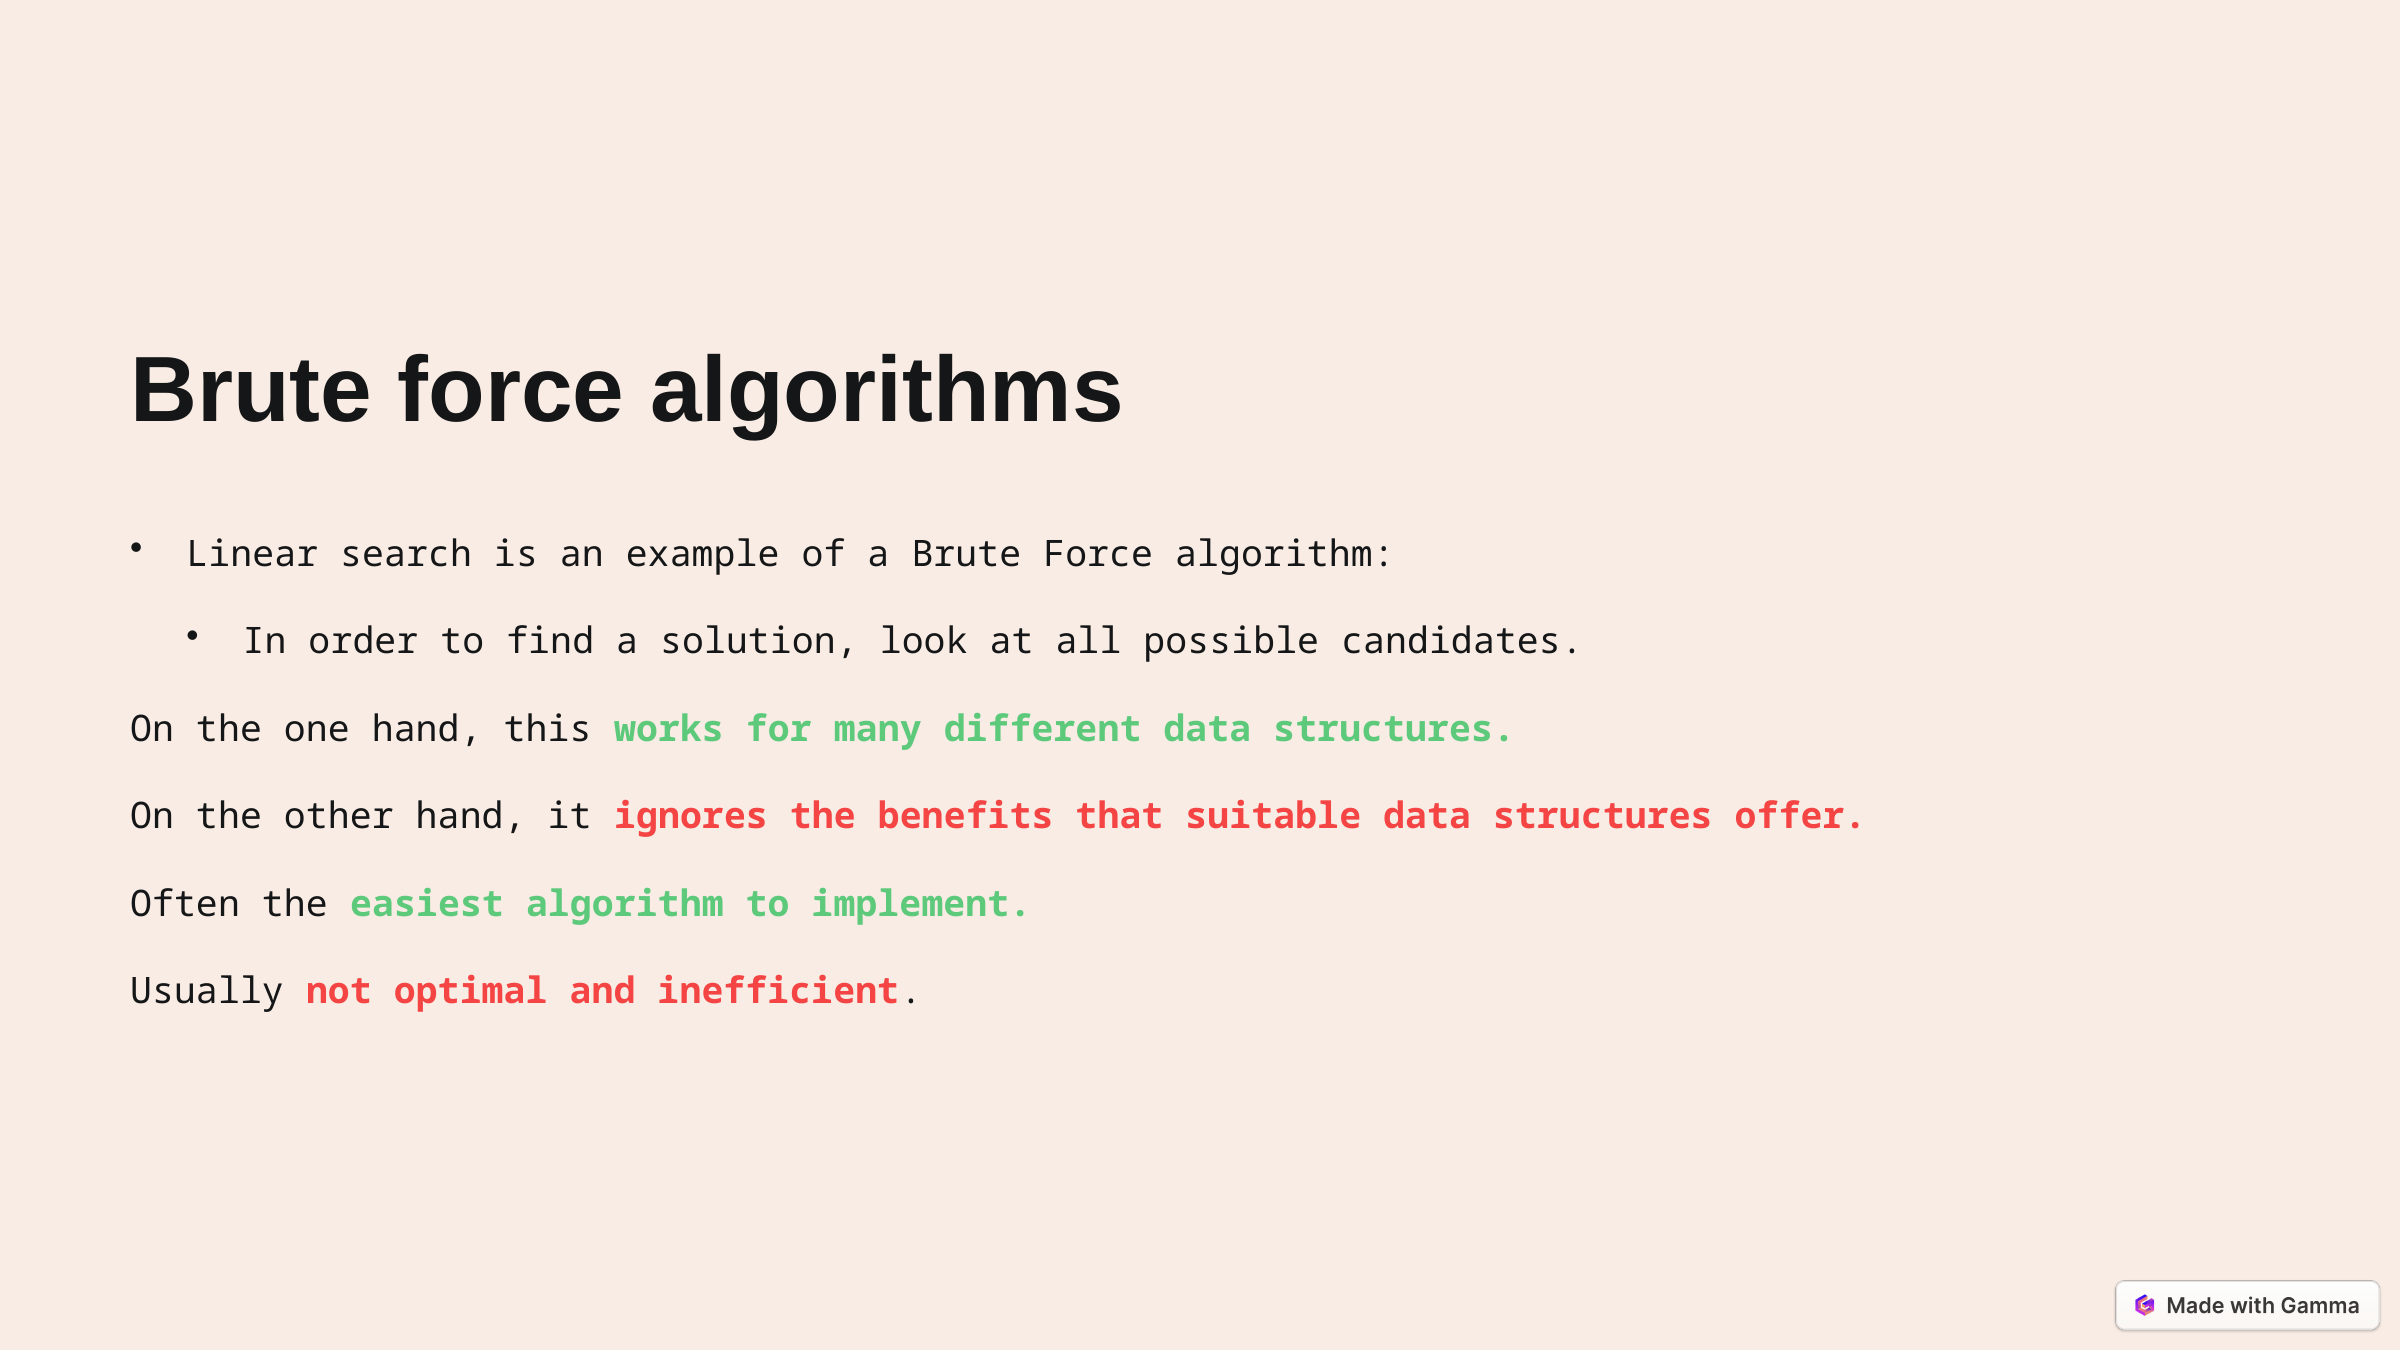

Brute force algorithms
Linear search is an example of a Brute Force algorithm:
In order to find a solution, look at all possible candidates.
On the one hand, this works for many different data structures.
On the other hand, it ignores the benefits that suitable data structures offer.
Often the easiest algorithm to implement.
Usually not optimal and inefficient.